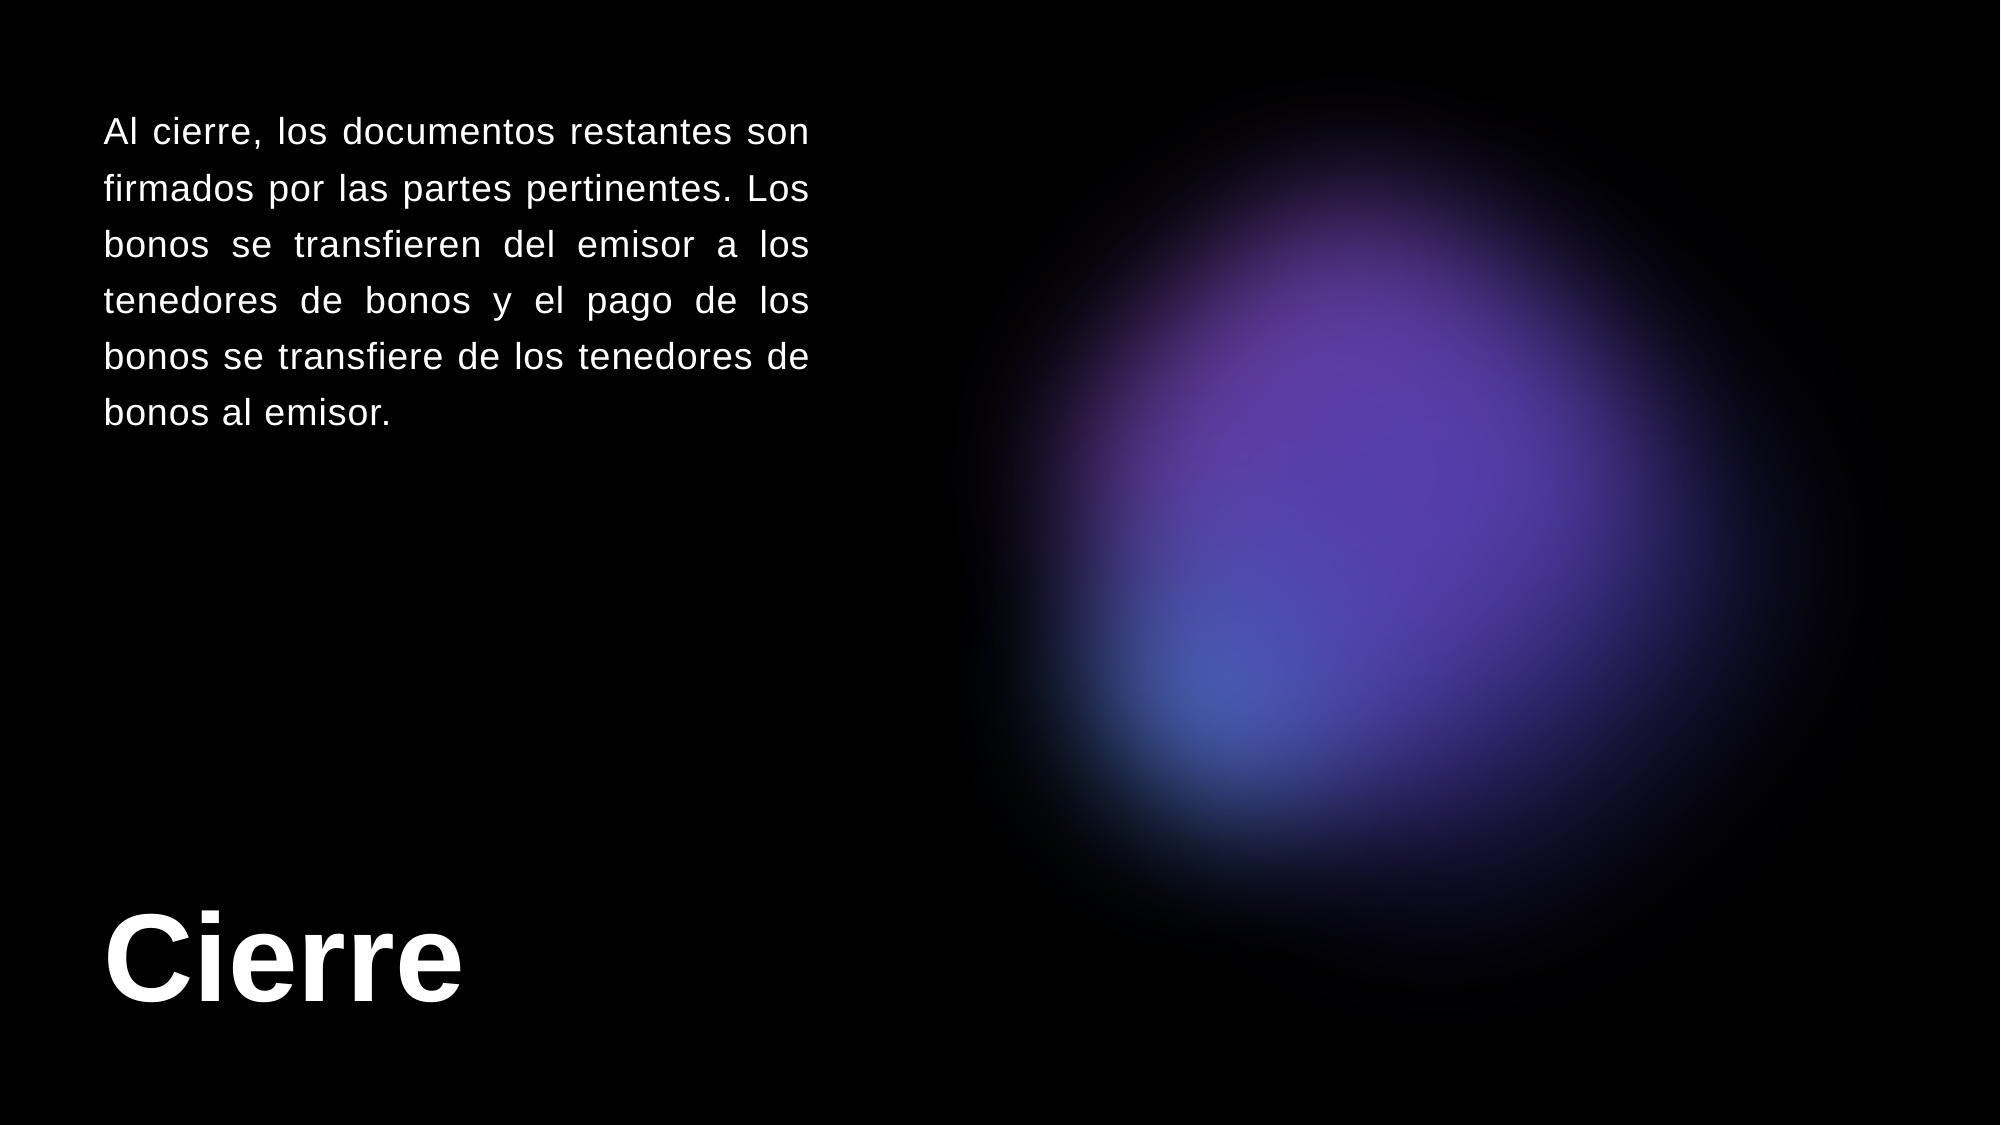

Al cierre, los documentos restantes son firmados por las partes pertinentes. Los bonos se transfieren del emisor a los tenedores de bonos y el pago de los bonos se transfiere de los tenedores de bonos al emisor.
# Cierre